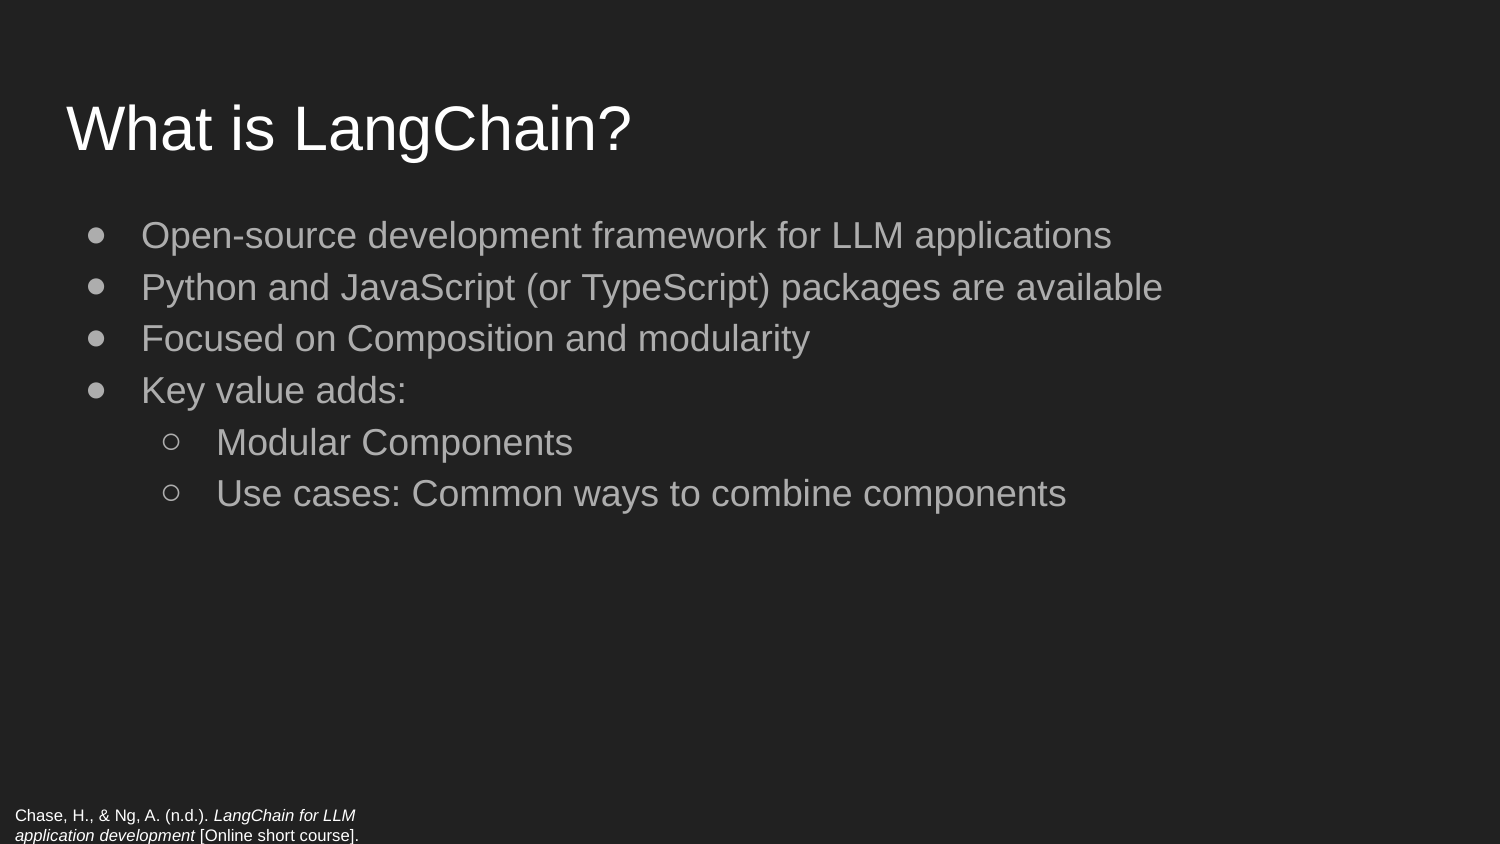

# What is LangChain?
Open-source development framework for LLM applications
Python and JavaScript (or TypeScript) packages are available
Focused on Composition and modularity
Key value adds:
Modular Components
Use cases: Common ways to combine components
Chase, H., & Ng, A. (n.d.). LangChain for LLM application development [Online short course]. DeepLearning.AI. Retrieved September 24, 2025, from https://www.deeplearning.ai/short-courses/langchain-for-llm-application-development/